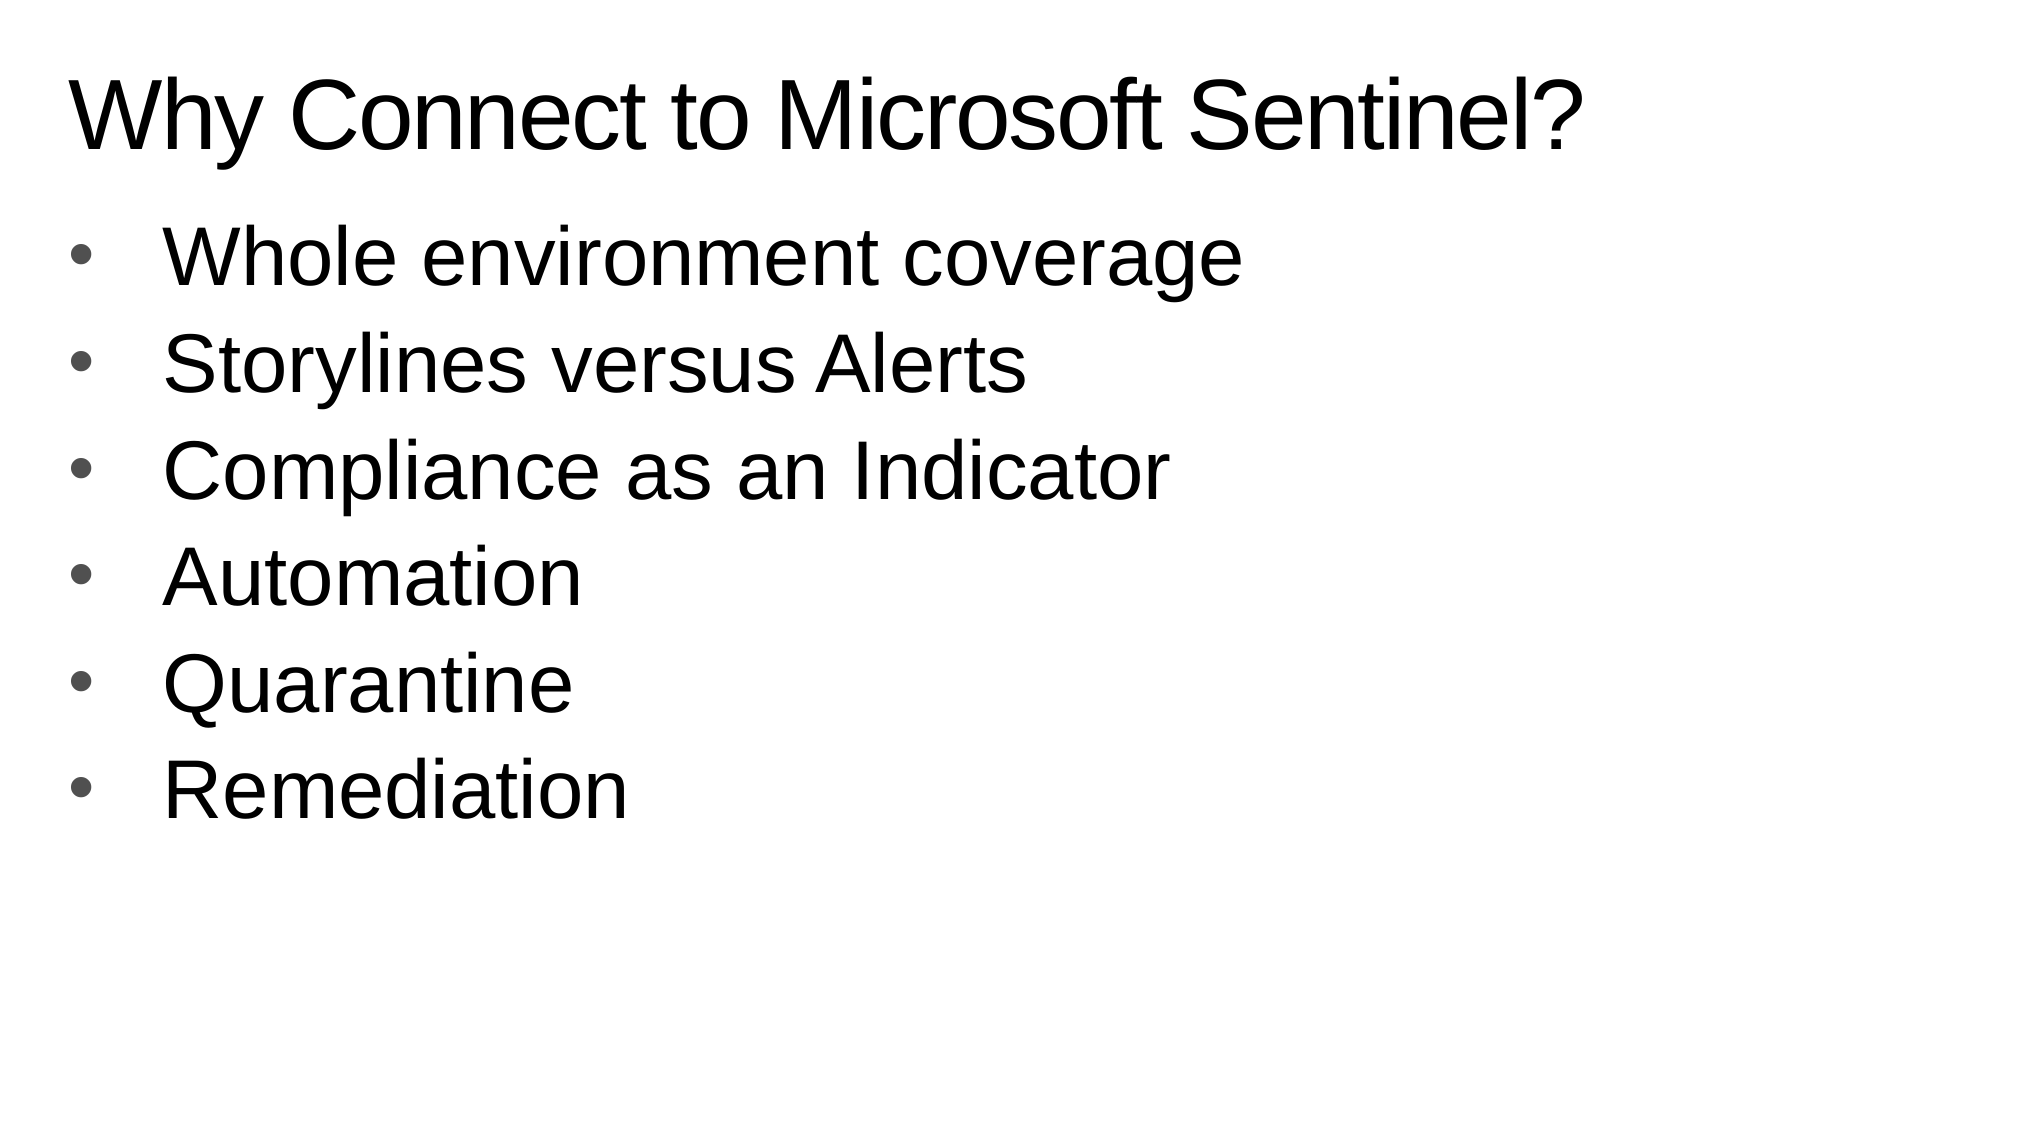

# Why Connect to Microsoft Sentinel?
Whole environment coverage
Storylines versus Alerts
Compliance as an Indicator
Automation
Quarantine
Remediation